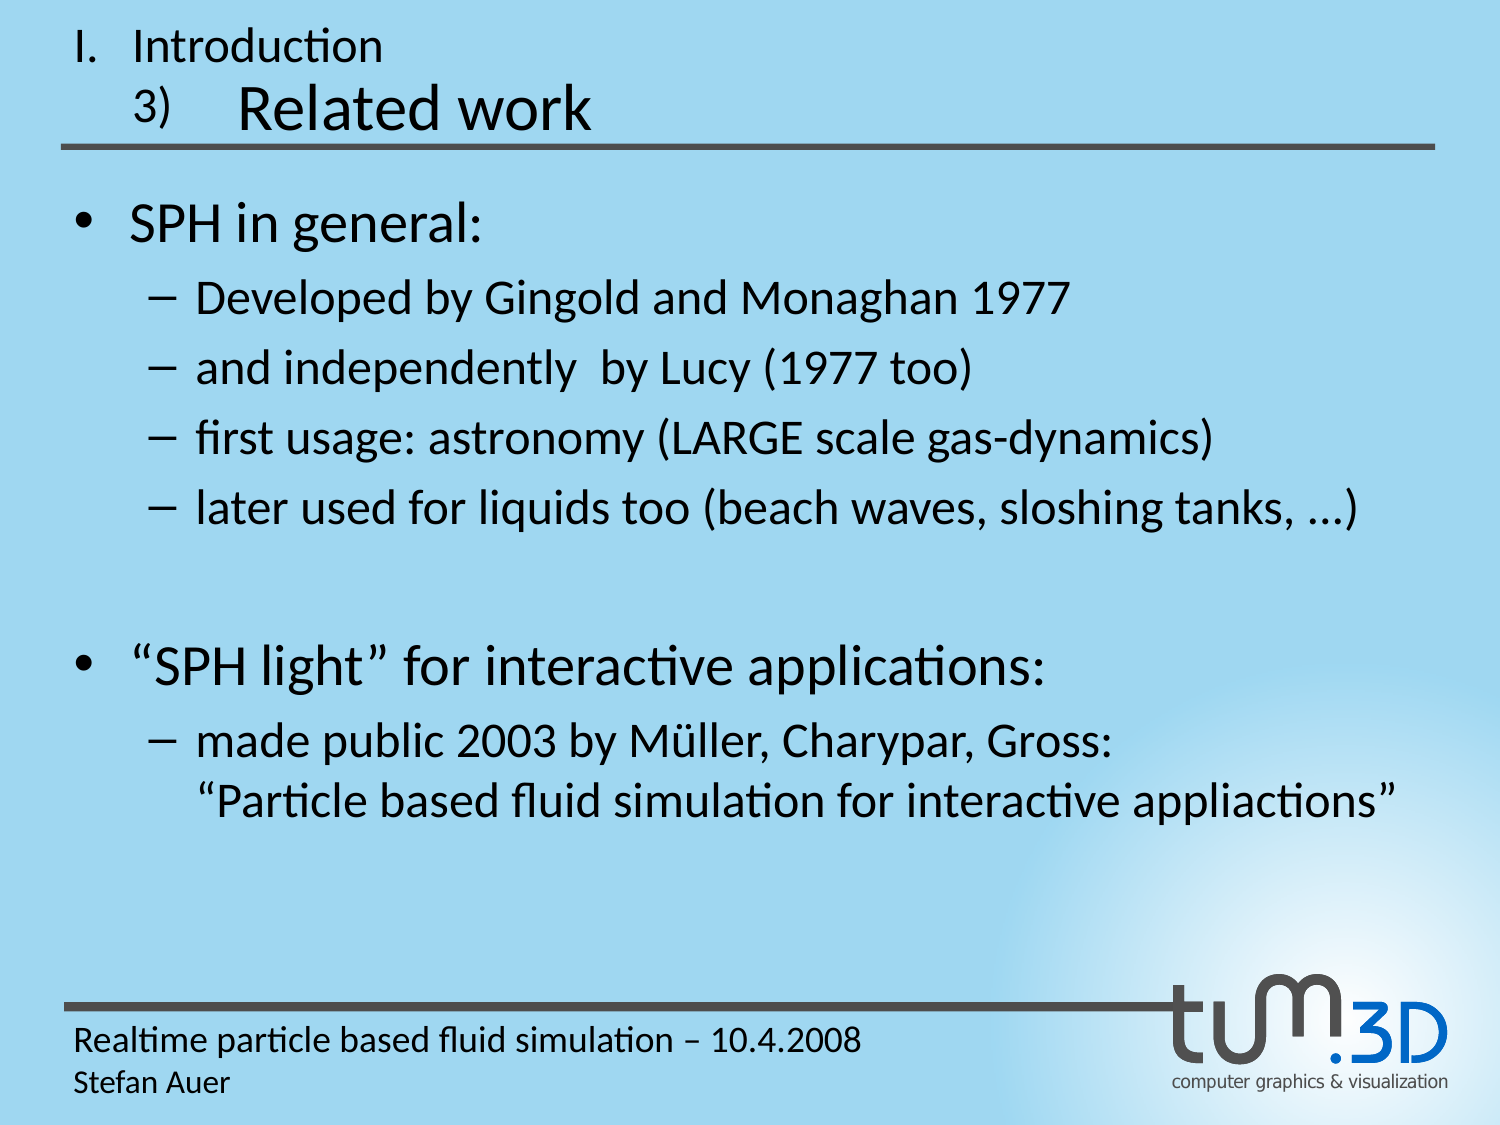

I.
Introduction
Related work
3)
SPH in general:
Developed by Gingold and Monaghan 1977
and independently  by Lucy (1977 too)
first usage: astronomy (LARGE scale gas-dynamics)
later used for liquids too (beach waves, sloshing tanks, ...)

“SPH light” for interactive applications:
made public 2003 by Müller, Charypar, Gross:
“Particle based fluid simulation for interactive appliactions”